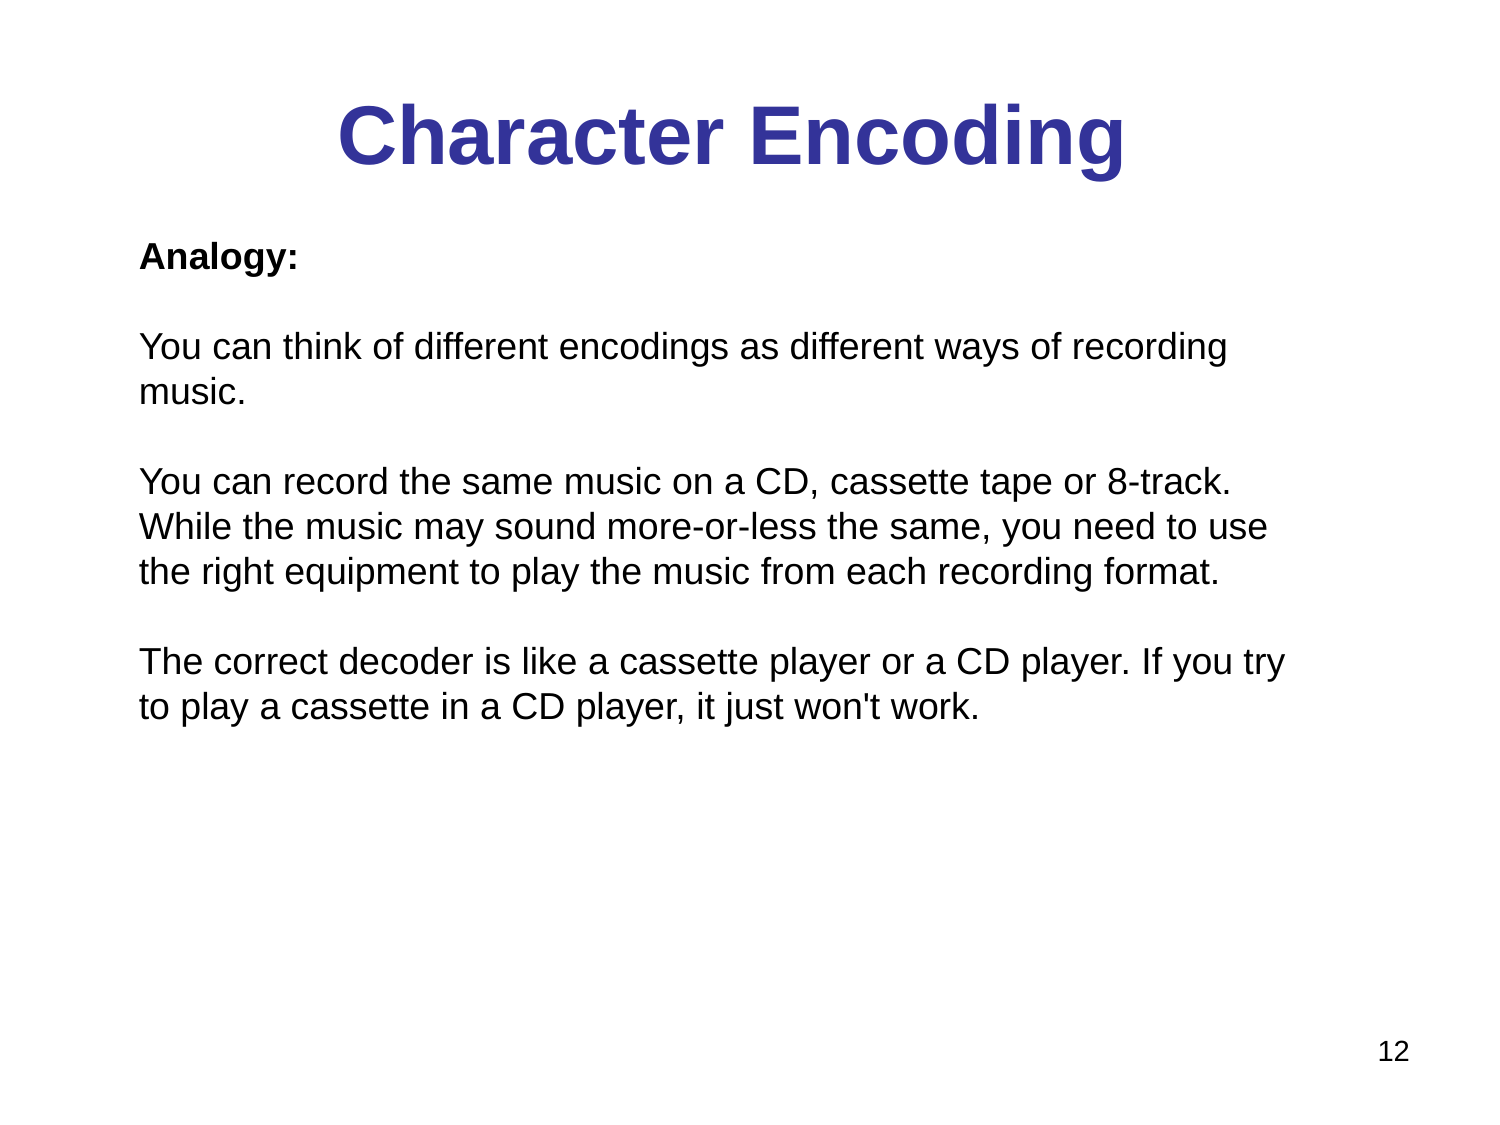

# Character Encoding

Analogy:

You can think of different encodings as different ways of recording music.

You can record the same music on a CD, cassette tape or 8-track.
While the music may sound more-or-less the same, you need to use the right equipment to play the music from each recording format.

The correct decoder is like a cassette player or a CD player. If you try to play a cassette in a CD player, it just won't work.

12